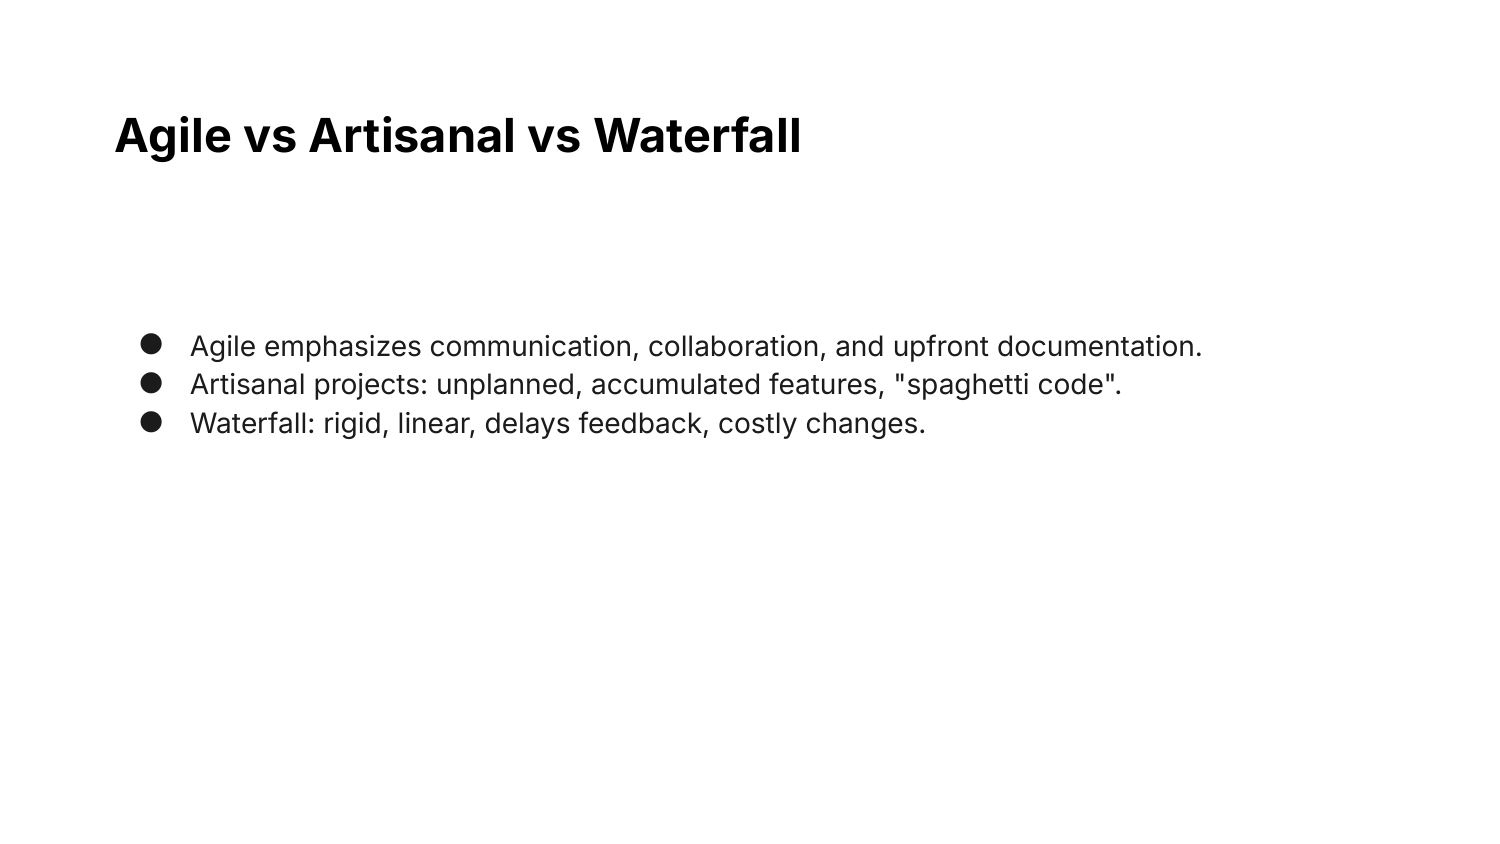

Agile vs Artisanal vs Waterfall
Agile emphasizes communication, collaboration, and upfront documentation.
Artisanal projects: unplanned, accumulated features, "spaghetti code".
Waterfall: rigid, linear, delays feedback, costly changes.